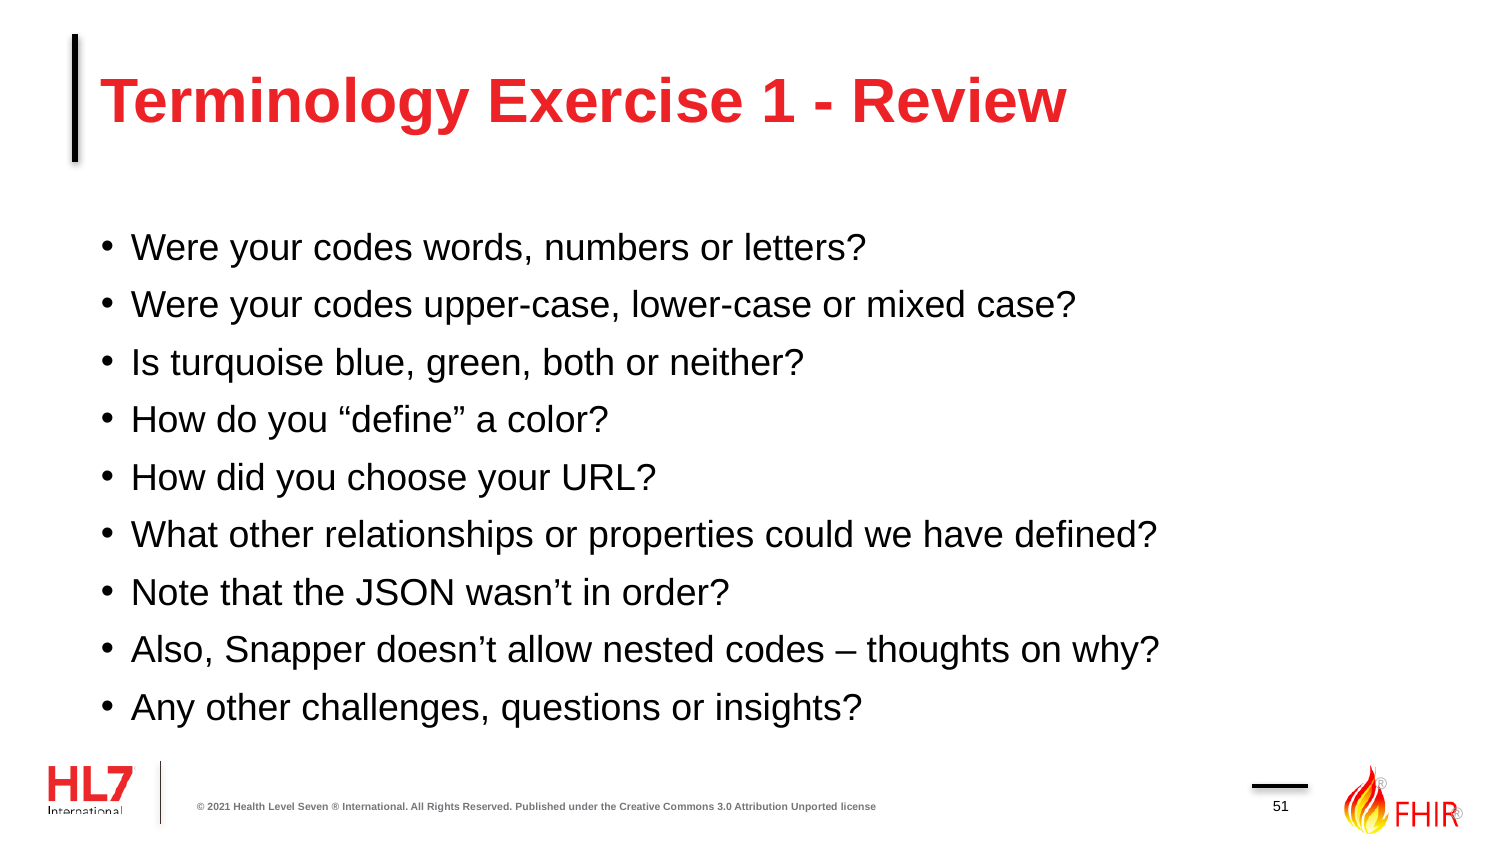

# Terminology Exercise 1 - Review
Were your codes words, numbers or letters?
Were your codes upper-case, lower-case or mixed case?
Is turquoise blue, green, both or neither?
How do you “define” a color?
How did you choose your URL?
What other relationships or properties could we have defined?
Note that the JSON wasn’t in order?
Also, Snapper doesn’t allow nested codes – thoughts on why?
Any other challenges, questions or insights?

51
© 2021 Health Level Seven ® International. All Rights Reserved. Published under the Creative Commons 3.0 Attribution Unported license